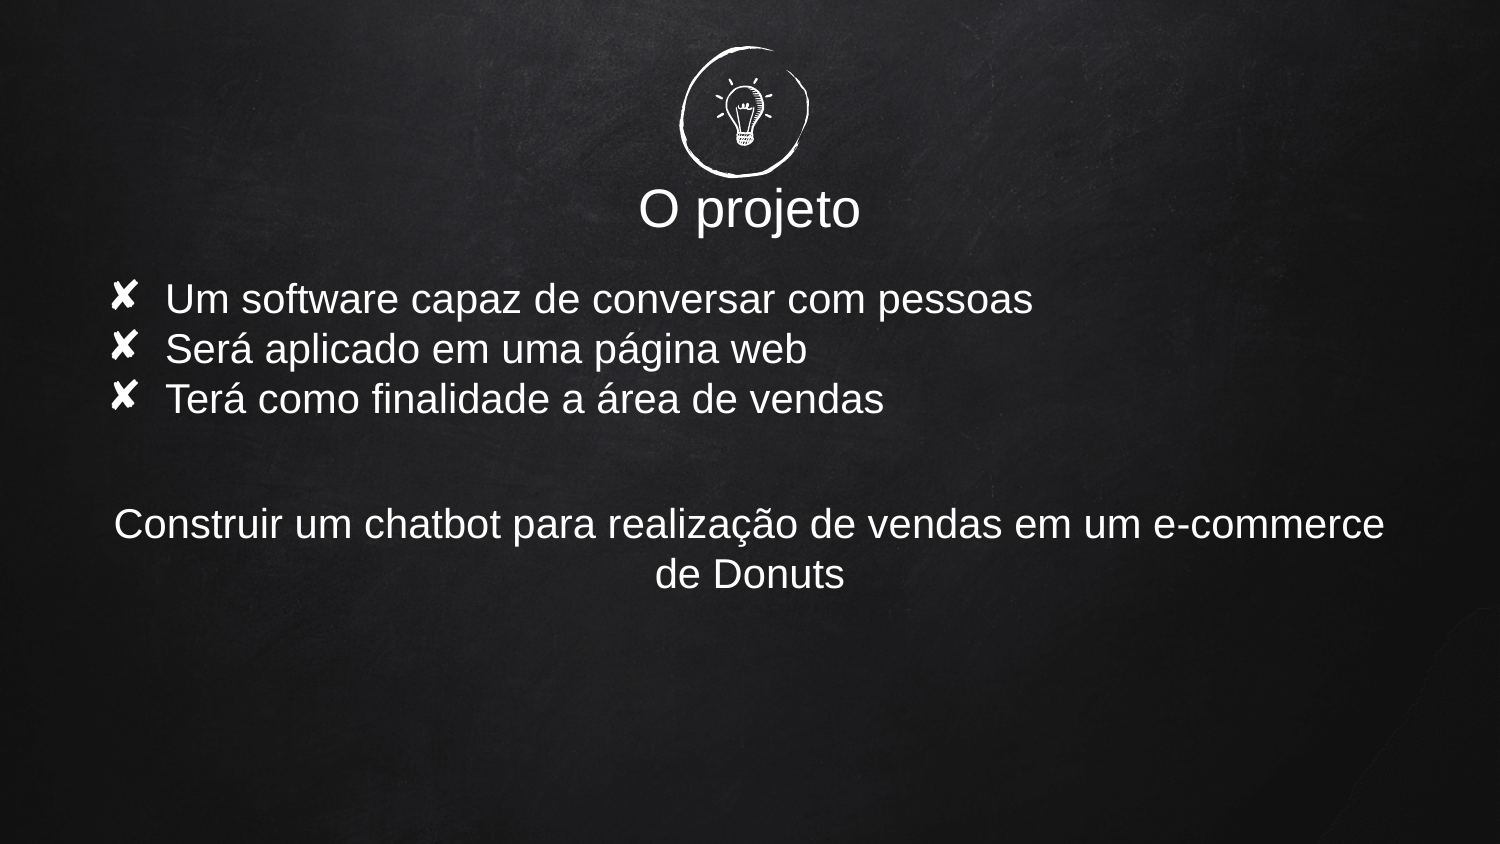

# O projeto
Um software capaz de conversar com pessoas
Será aplicado em uma página web
Terá como finalidade a área de vendas

Construir um chatbot para realização de vendas em um e-commerce de Donuts